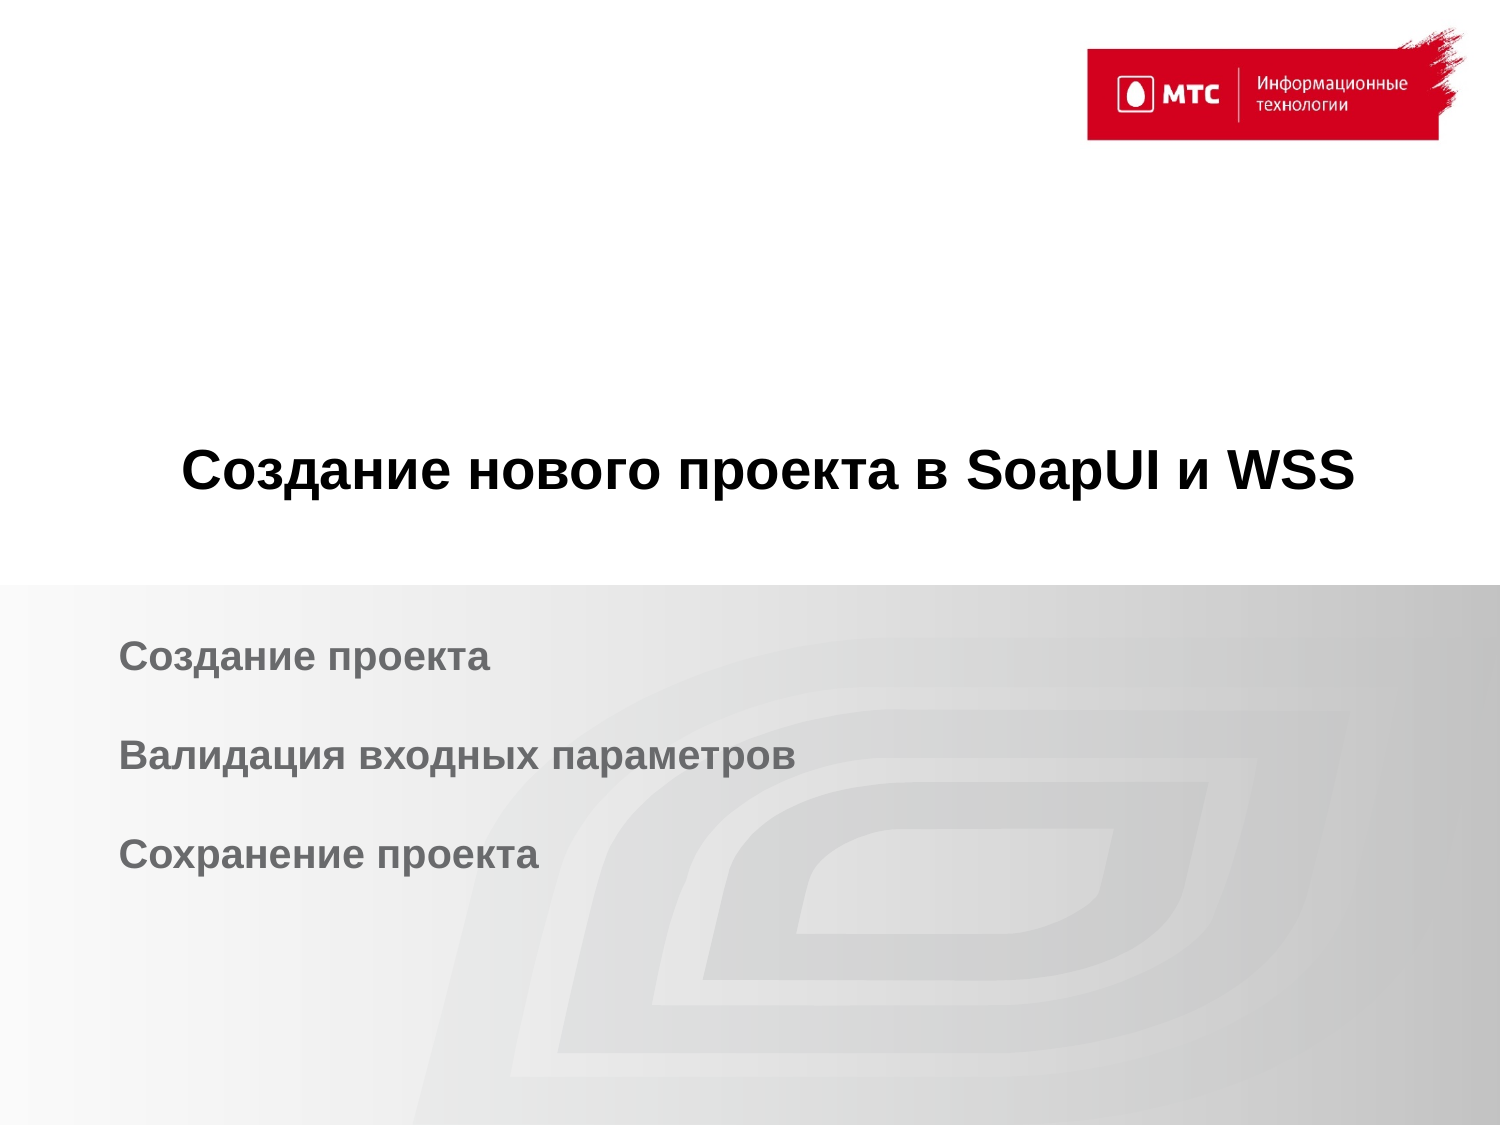

Создание нового проекта в SoapUI и WSS

# Создание проекта Валидация входных параметров Сохранение проекта